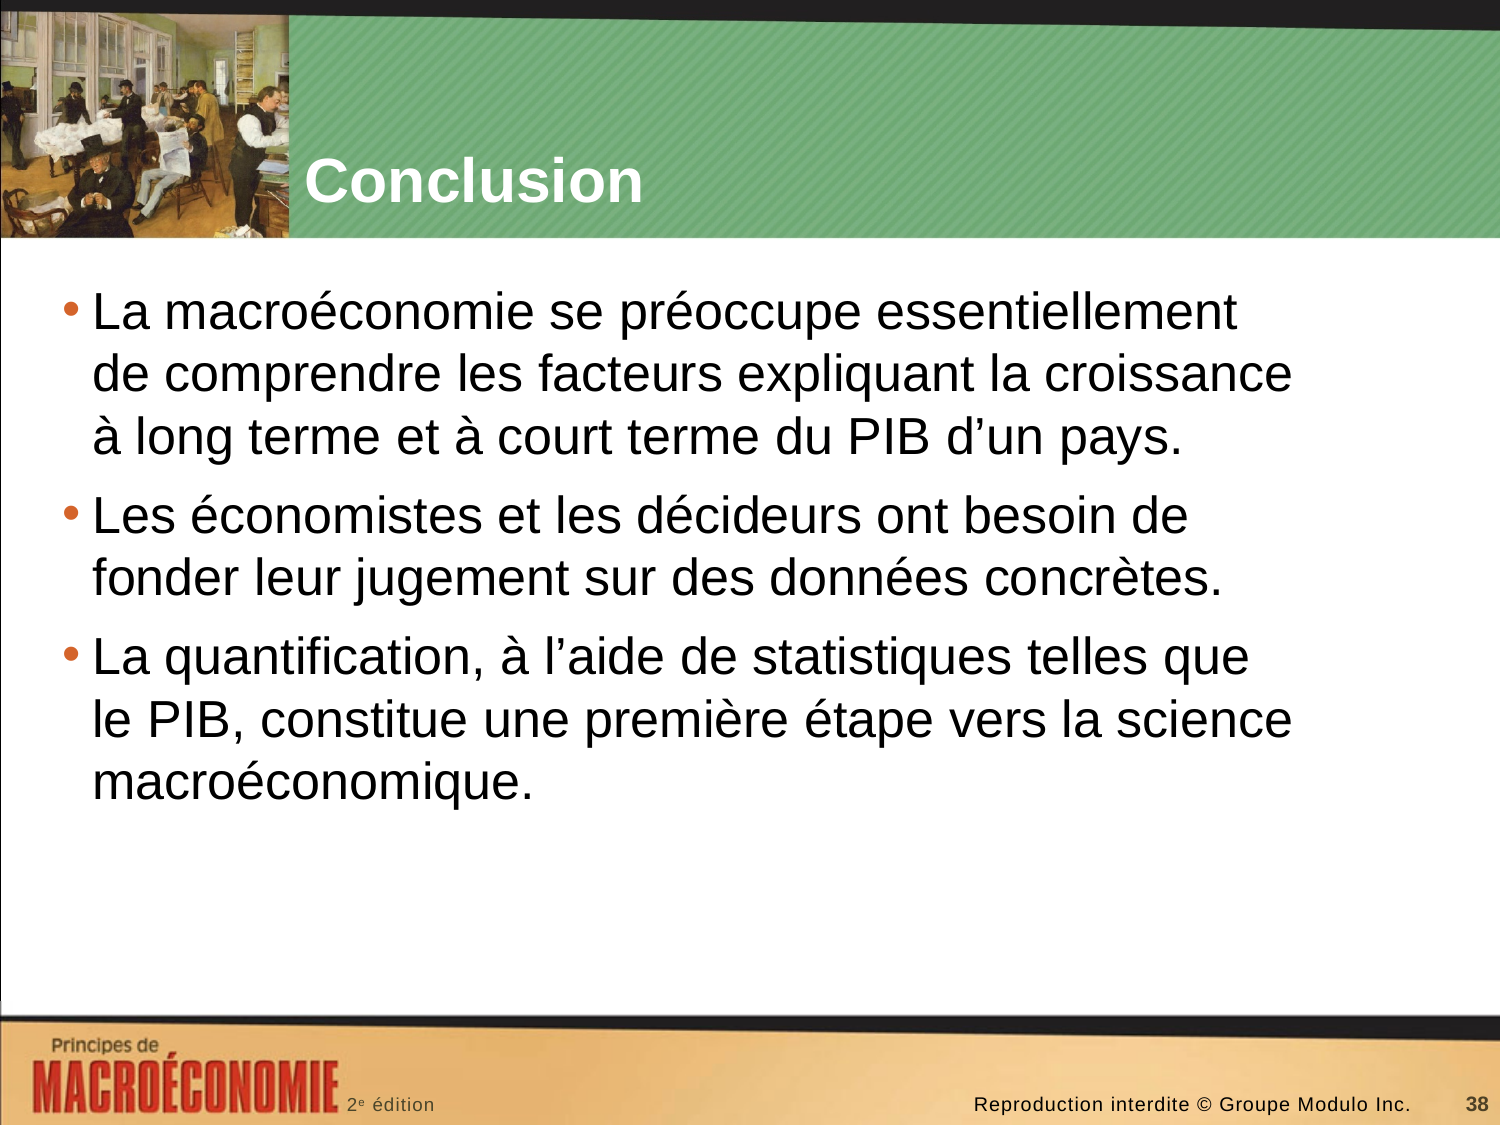

# Conclusion
La macroéconomie se préoccupe essentiellement
de comprendre les facteurs expliquant la croissance
à long terme et à court terme du PIB d’un pays.
Les économistes et les décideurs ont besoin de
fonder leur jugement sur des données concrètes.
La quantification, à l’aide de statistiques telles que
le PIB, constitue une première étape vers la science macroéconomique.
38